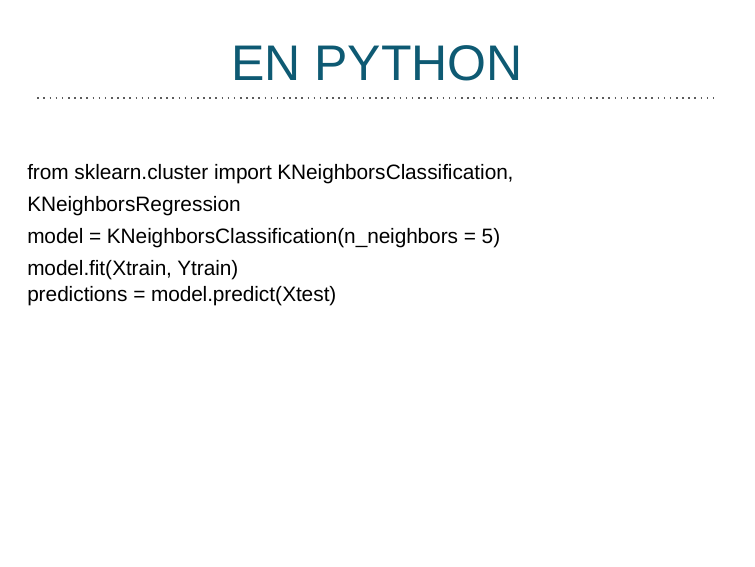

# EN PYTHON
from sklearn.cluster import KNeighborsClassification, KNeighborsRegression
model = KNeighborsClassification(n_neighbors = 5)
model.fit(Xtrain, Ytrain)
predictions = model.predict(Xtest)